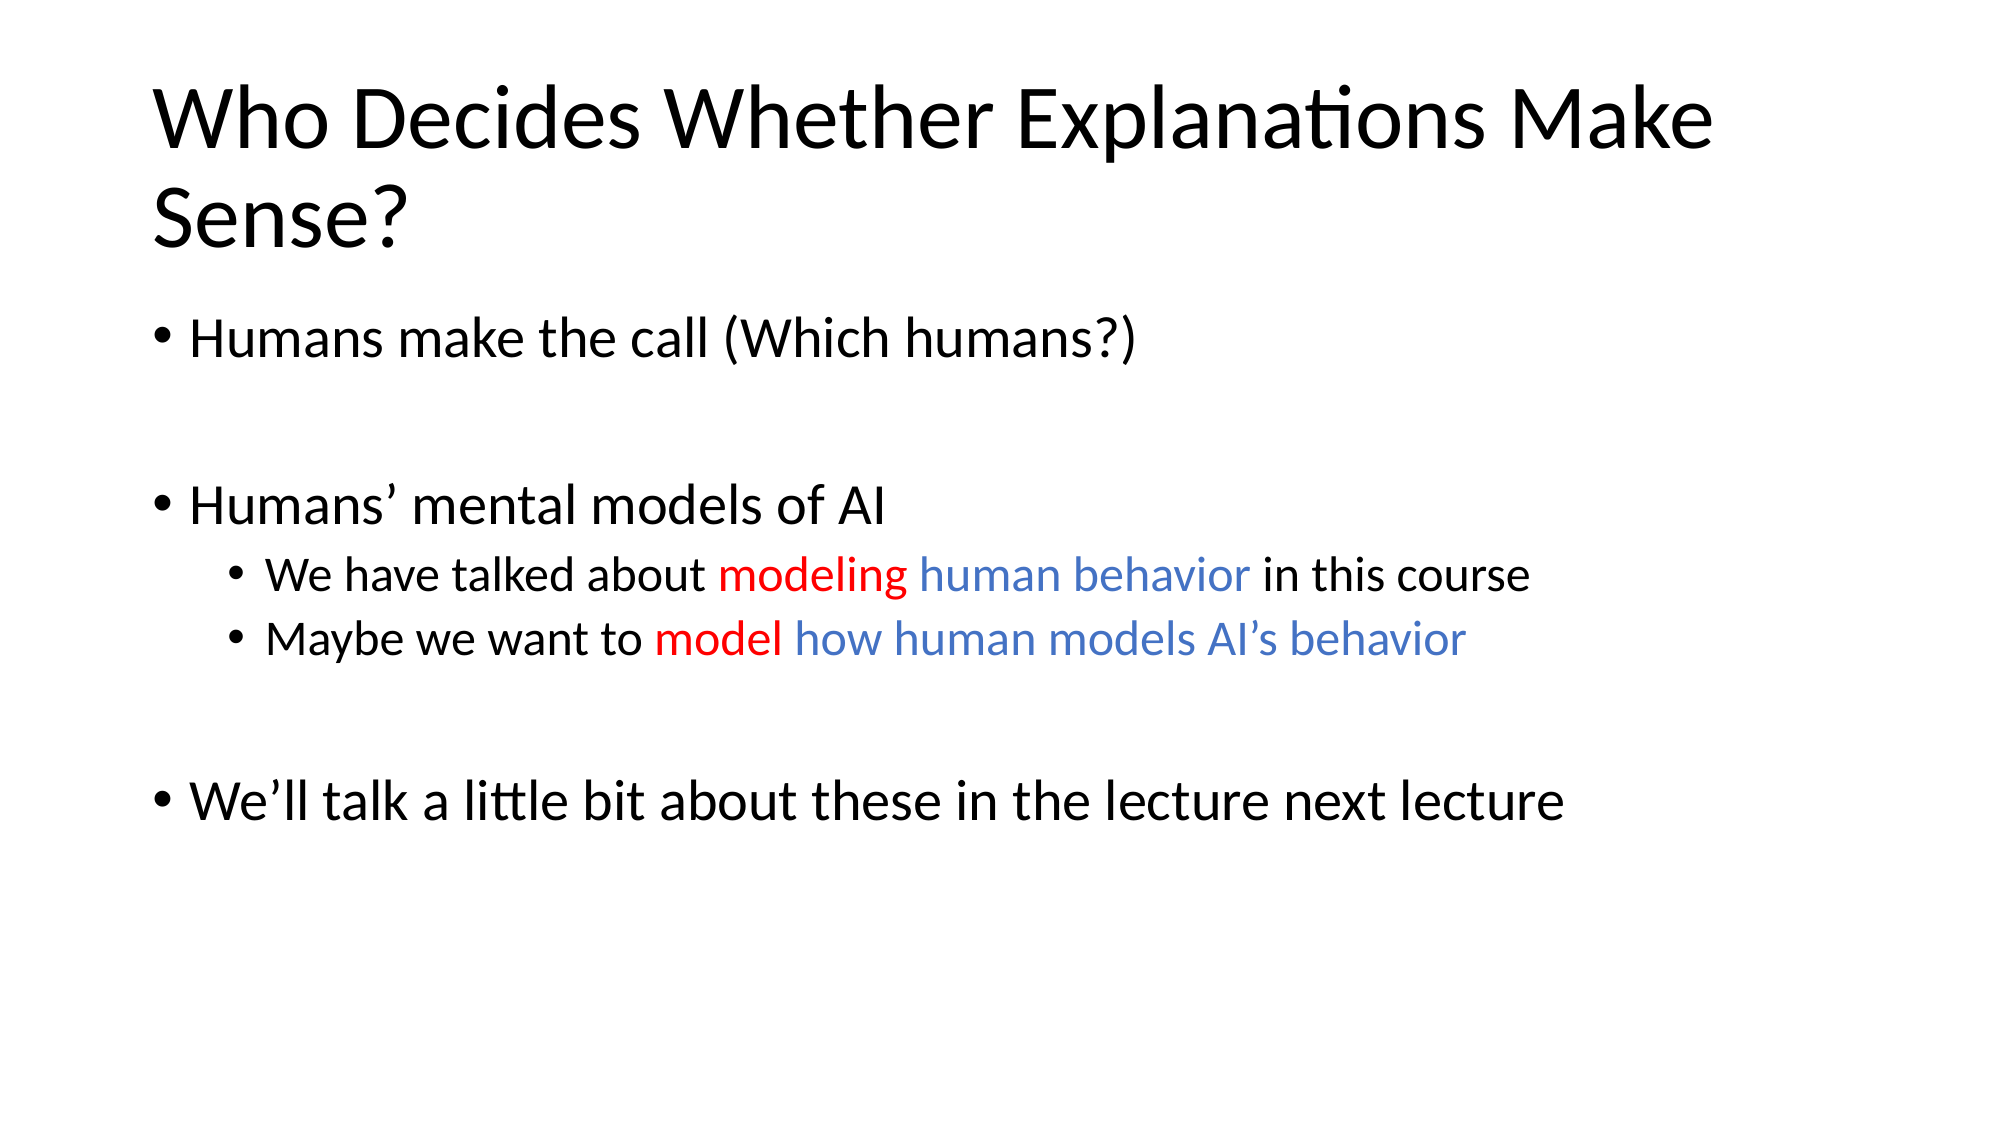

# Who Decides Whether Explanations Make Sense?
Humans make the call (Which humans?)

Humans’ mental models of AI
We have talked about modeling human behavior in this course
Maybe we want to model how human models AI’s behavior

We’ll talk a little bit about these in the lecture next lecture